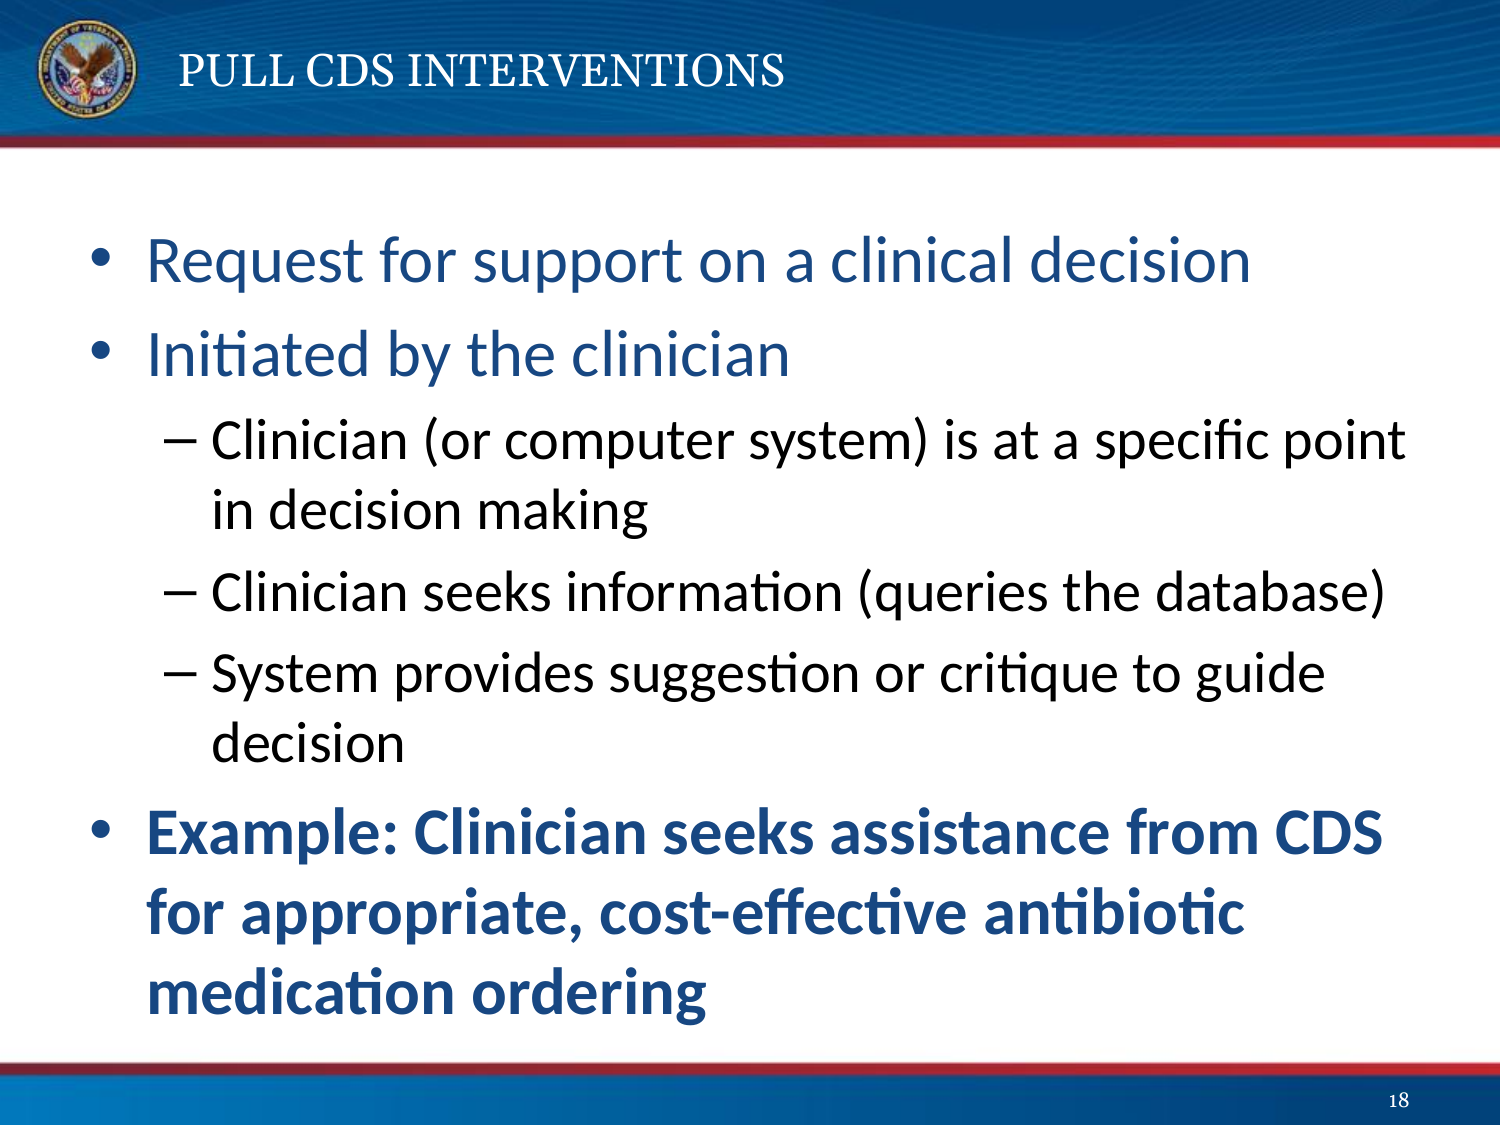

# Pull CDS Interventions
Request for support on a clinical decision
Initiated by the clinician
Clinician (or computer system) is at a specific point in decision making
Clinician seeks information (queries the database)
System provides suggestion or critique to guide decision
Example: Clinician seeks assistance from CDS for appropriate, cost-effective antibiotic medication ordering

18